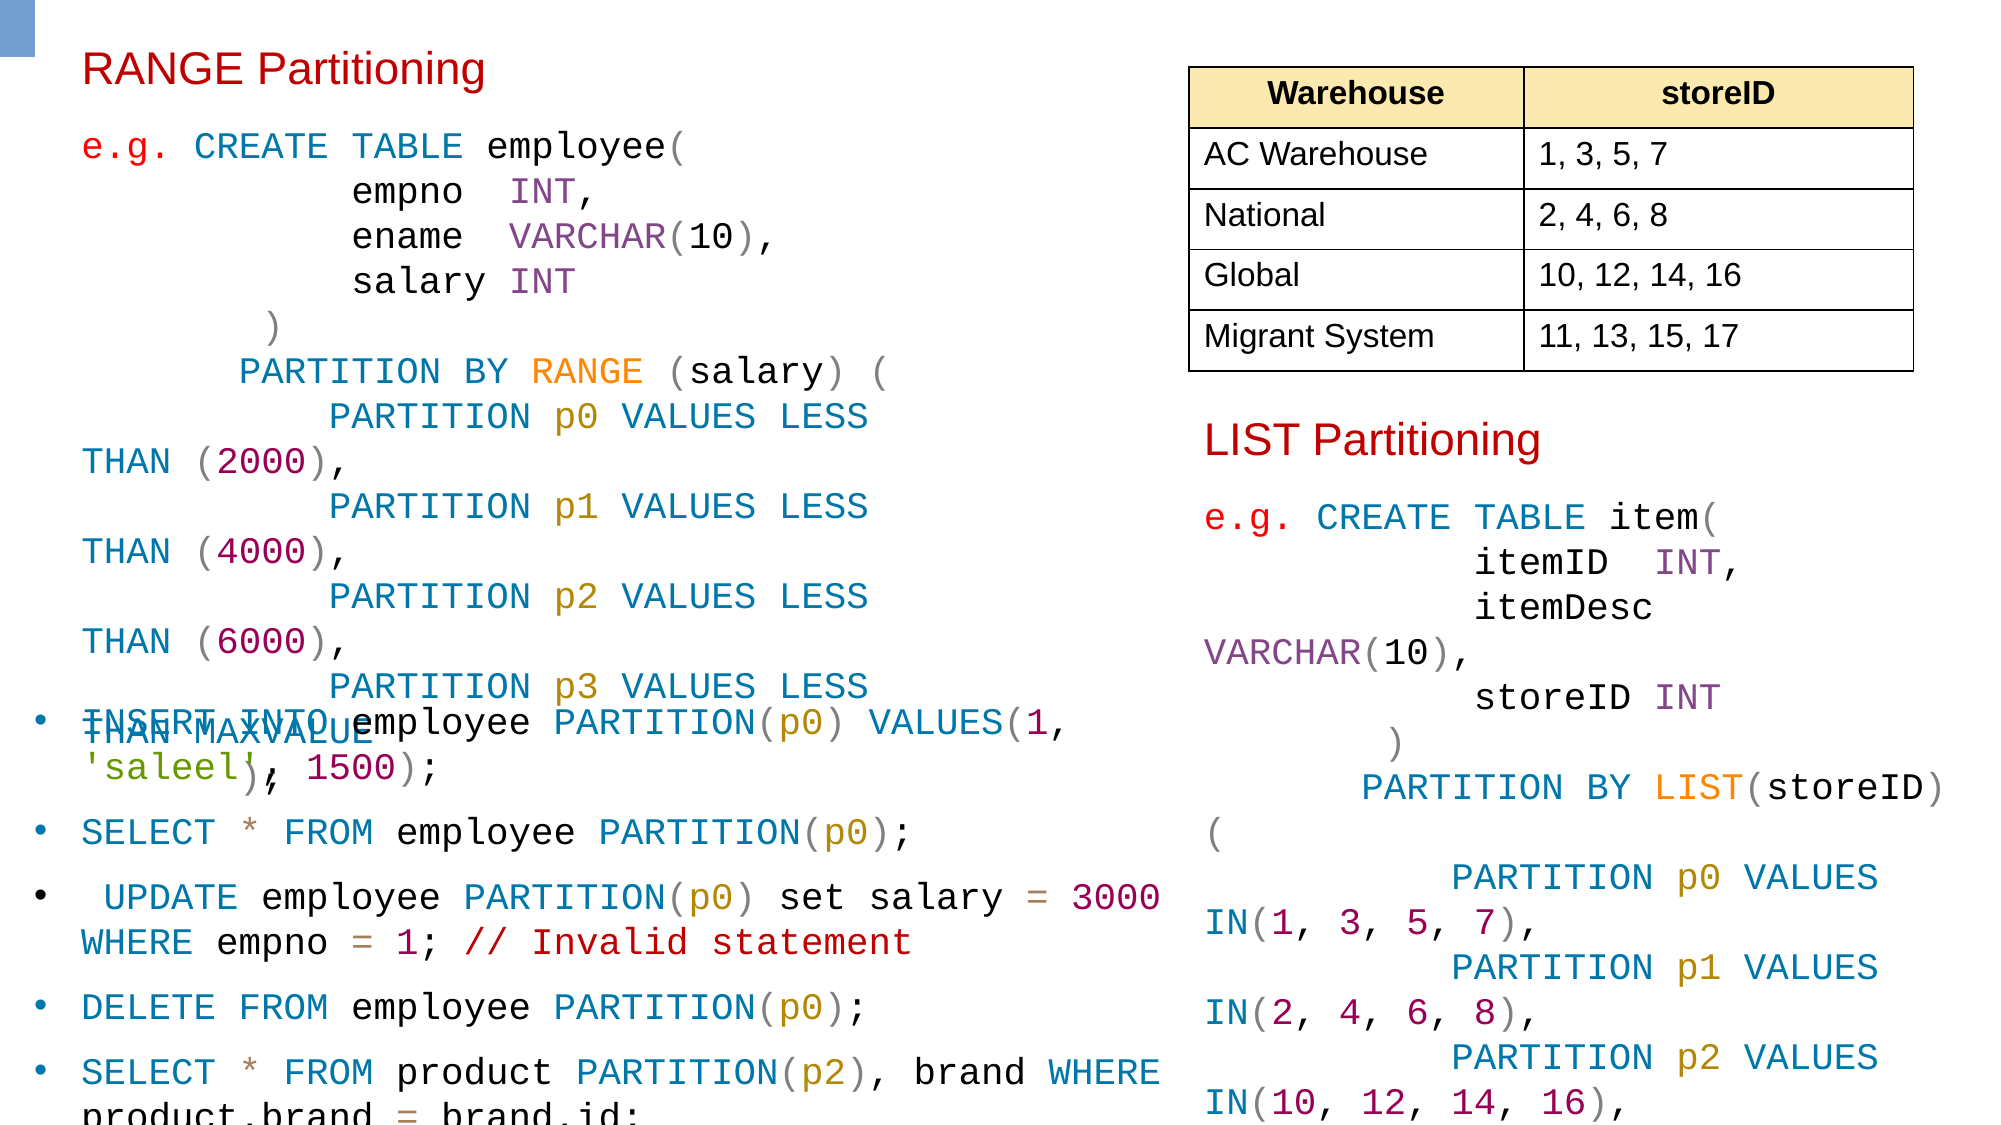

RANGE Partitioning
| Warehouse | storeID |
| --- | --- |
| AC Warehouse | 1, 3, 5, 7 |
| National | 2, 4, 6, 8 |
| Global | 10, 12, 14, 16 |
| Migrant System | 11, 13, 15, 17 |
e.g. CREATE TABLE employee(
            empno  INT,
            ename  VARCHAR(10),
            salary INT
        )
       PARTITION BY RANGE (salary) (
           PARTITION p0 VALUES LESS THAN (2000),
           PARTITION p1 VALUES LESS THAN (4000),
           PARTITION p2 VALUES LESS THAN (6000),
           PARTITION p3 VALUES LESS THAN MAXVALUE
       );
LIST Partitioning
e.g. CREATE TABLE item(
            itemID  INT,
            itemDesc  VARCHAR(10),
            storeID INT
        )
       PARTITION BY LIST(storeID) (
           PARTITION p0 VALUES IN(1, 3, 5, 7),
           PARTITION p1 VALUES IN(2, 4, 6, 8),
           PARTITION p2 VALUES IN(10, 12, 14, 16),
           PARTITION p3 VALUES IN(11, 13, 15, 17)
       );
INSERT INTO employee PARTITION(p0) VALUES(1, 'saleel', 1500);

SELECT * FROM employee PARTITION(p0);

 UPDATE employee PARTITION(p0) set salary = 3000 WHERE empno = 1; // Invalid statement

DELETE FROM employee PARTITION(p0);

SELECT * FROM product PARTITION(p2), brand WHERE product.brand = brand.id;